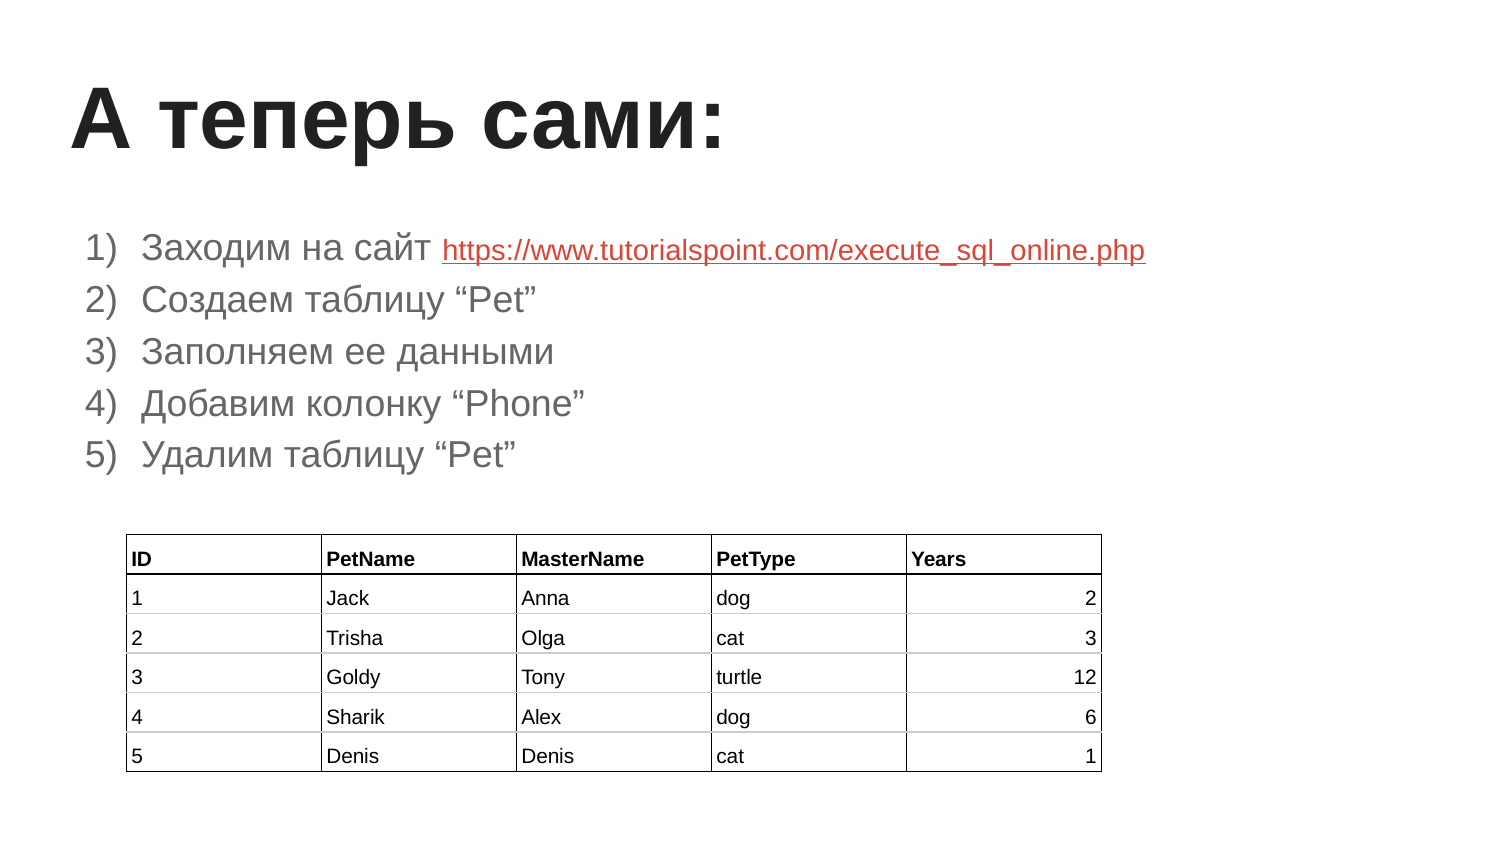

# А теперь сами:
Заходим на сайт https://www.tutorialspoint.com/execute_sql_online.php
Создаем таблицу “Pet”
Заполняем ее данными
Добавим колонку “Phone”
Удалим таблицу “Pet”
| ID | PetName | MasterName | PetType | Years |
| --- | --- | --- | --- | --- |
| 1 | Jack | Anna | dog | 2 |
| 2 | Trisha | Olga | cat | 3 |
| 3 | Goldy | Tony | turtle | 12 |
| 4 | Sharik | Alex | dog | 6 |
| 5 | Denis | Denis | cat | 1 |